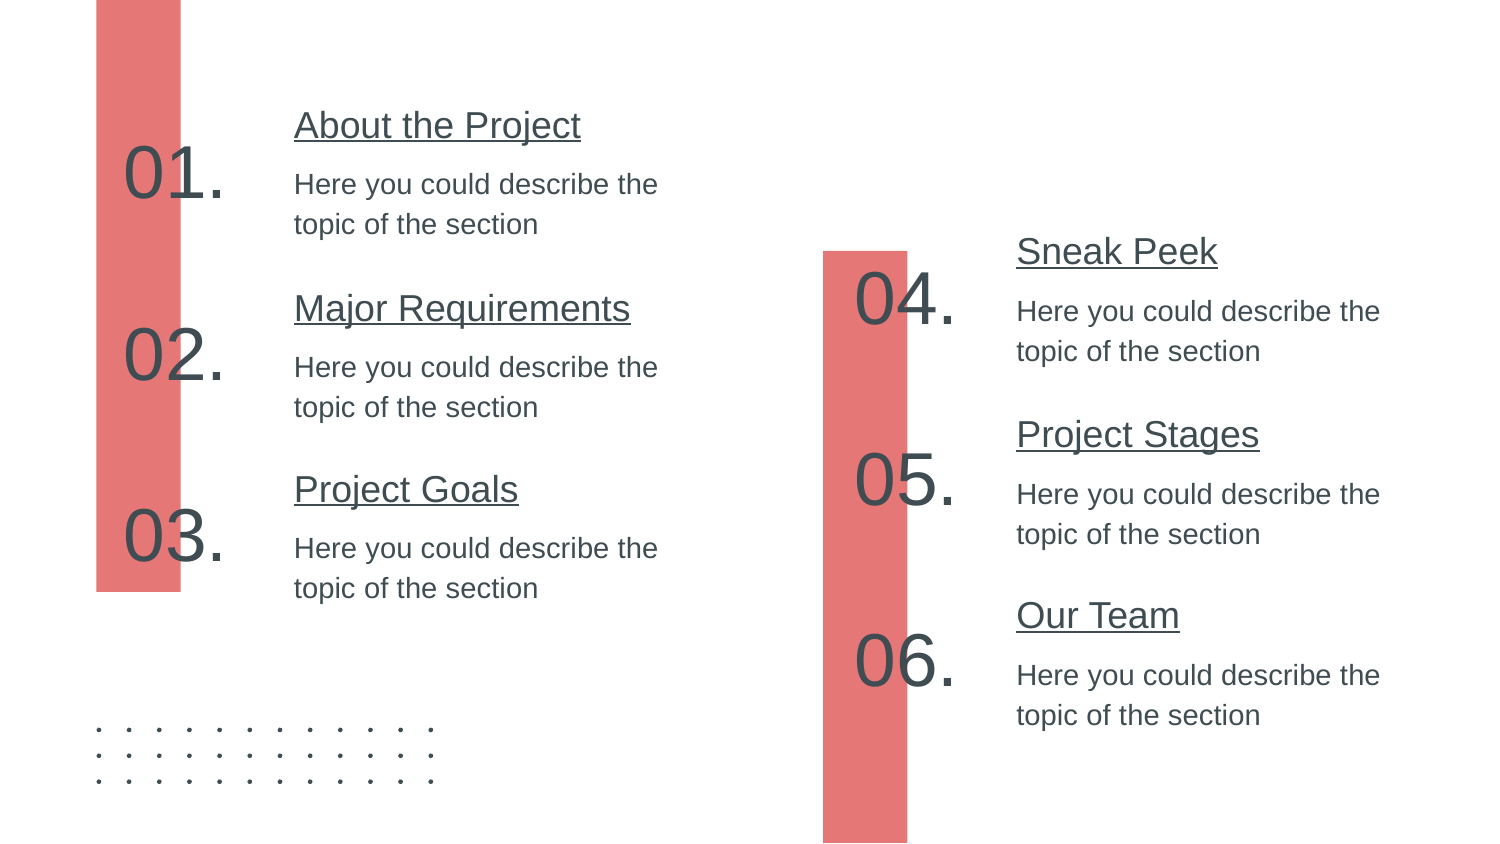

About the Project
01.
Here you could describe the topic of the section
Sneak Peek

# 04.
Major Requirements
Here you could describe the topic of the section
02.
Here you could describe the topic of the section
Project Stages
05.
Project Goals
Here you could describe the topic of the section
03.
Here you could describe the topic of the section
Our Team

06.
Here you could describe the topic of the section